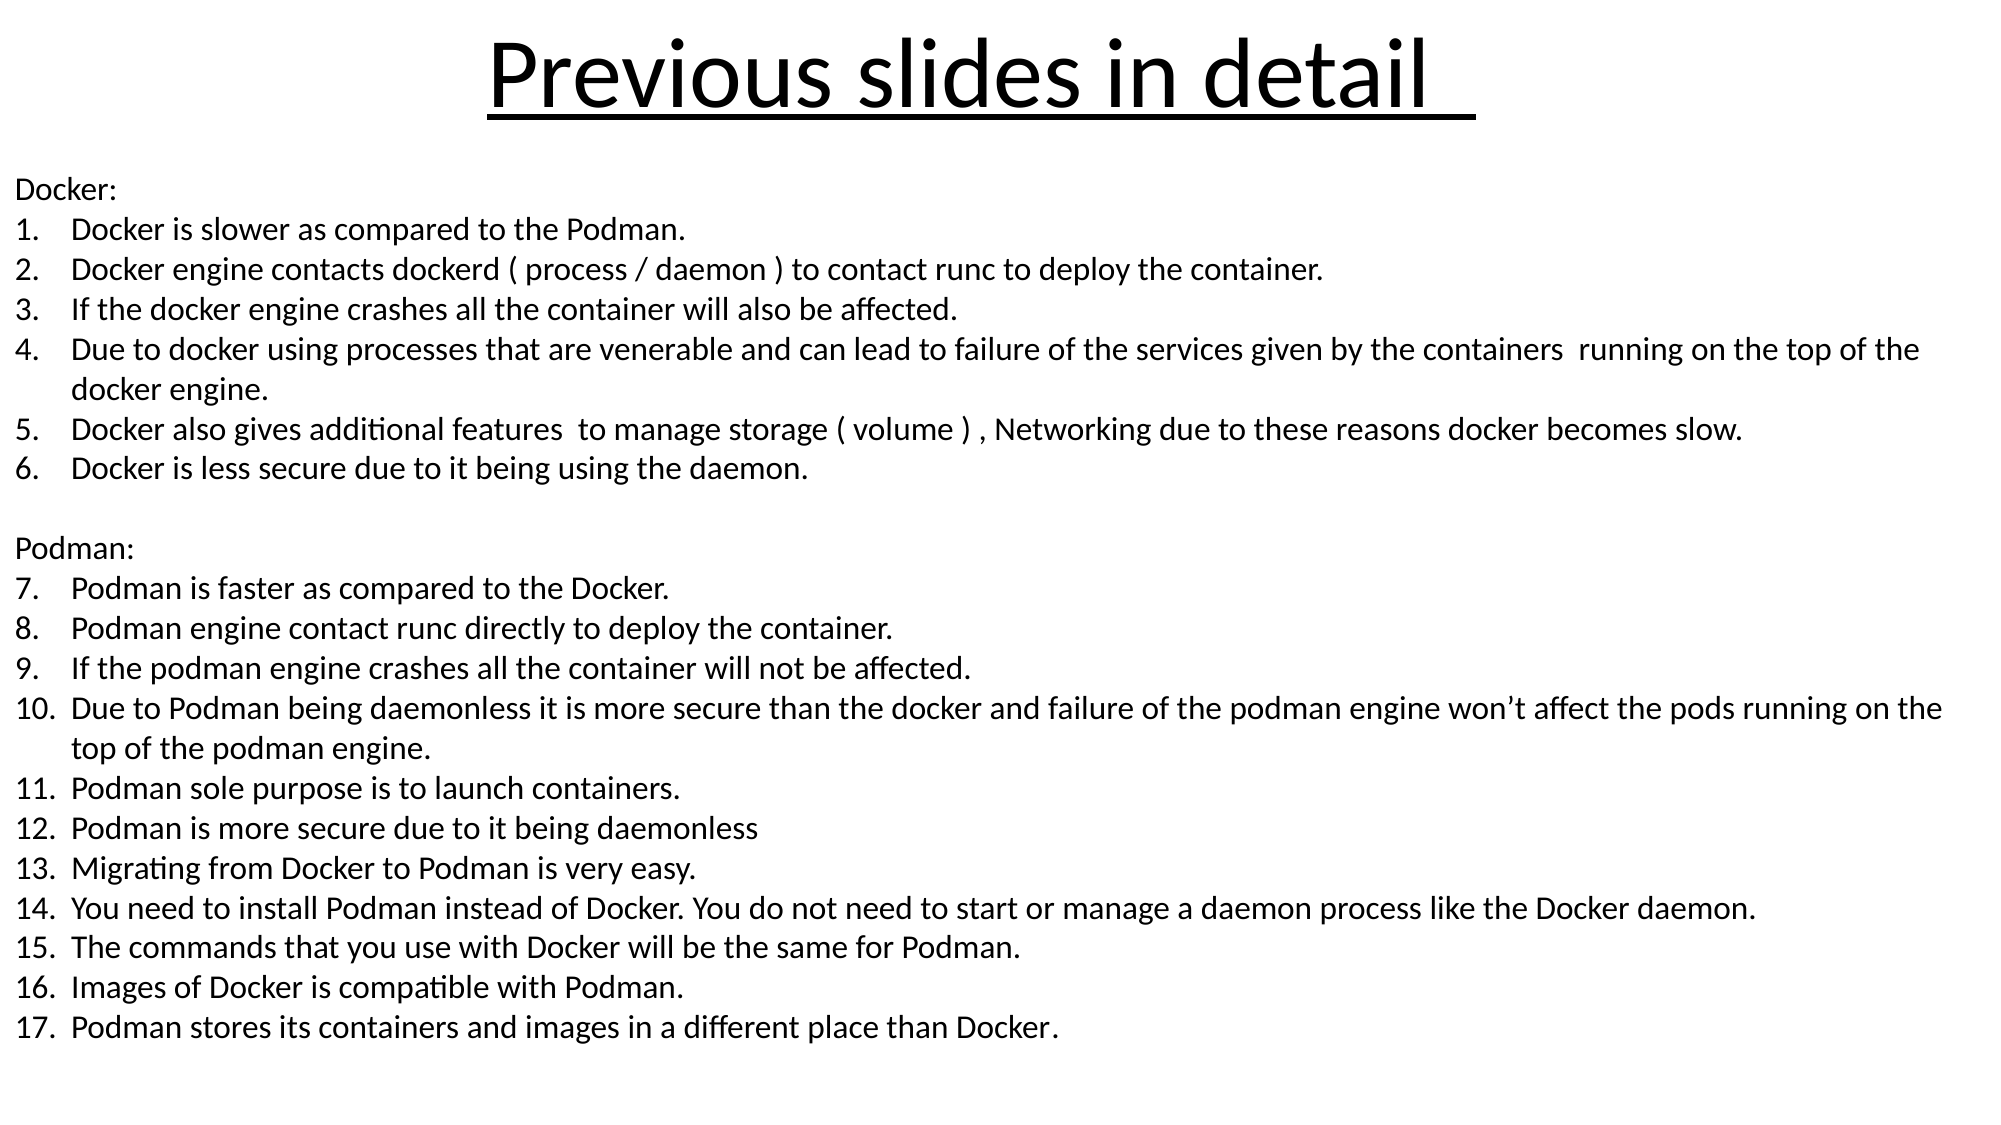

Previous slides in detail

Docker:
Docker is slower as compared to the Podman.
Docker engine contacts dockerd ( process / daemon ) to contact runc to deploy the container.
If the docker engine crashes all the container will also be affected.
Due to docker using processes that are venerable and can lead to failure of the services given by the containers  running on the top of the docker engine.
Docker also gives additional features  to manage storage ( volume ) , Networking due to these reasons docker becomes slow.
Docker is less secure due to it being using the daemon.

Podman:
Podman is faster as compared to the Docker.
Podman engine contact runc directly to deploy the container.
If the podman engine crashes all the container will not be affected.
Due to Podman being daemonless it is more secure than the docker and failure of the podman engine won’t affect the pods running on the top of the podman engine.
Podman sole purpose is to launch containers.
Podman is more secure due to it being daemonless
Migrating from Docker to Podman is very easy.
You need to install Podman instead of Docker. You do not need to start or manage a daemon process like the Docker daemon.
The commands that you use with Docker will be the same for Podman.
Images of Docker is compatible with Podman.
Podman stores its containers and images in a different place than Docker.